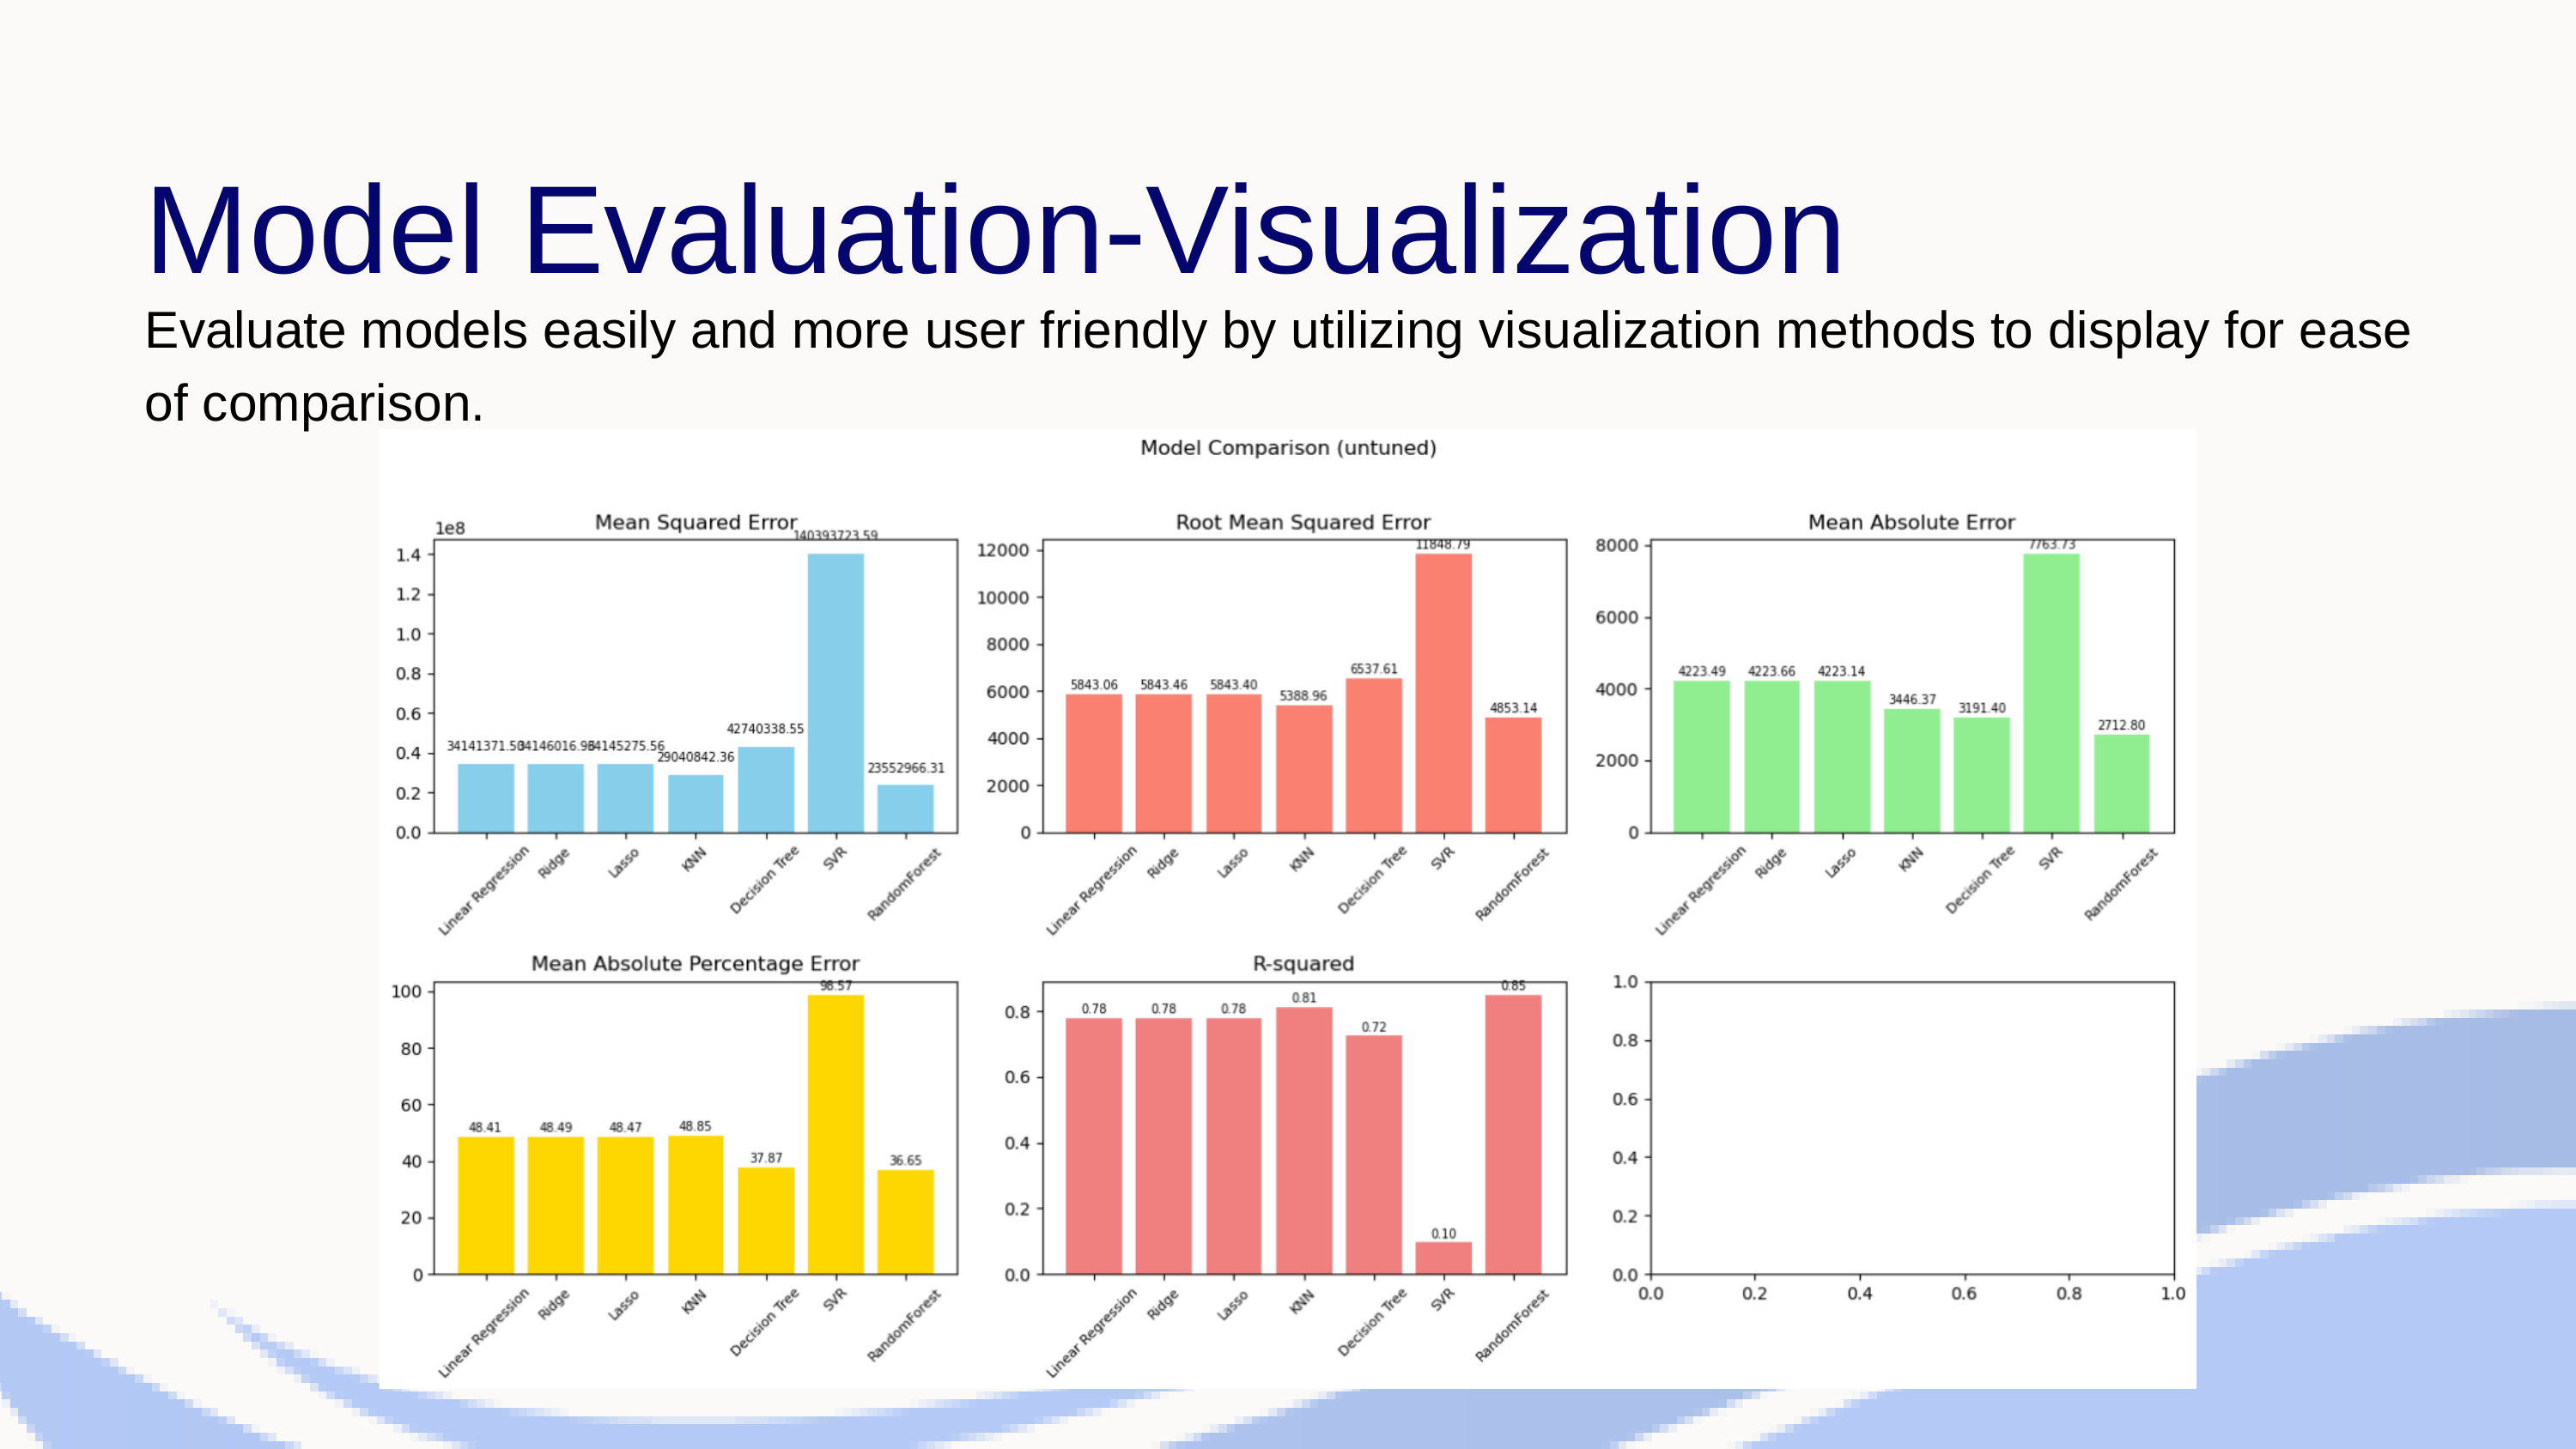

Model Evaluation-Visualization
Evaluate models easily and more user friendly by utilizing visualization methods to display for ease of comparison.